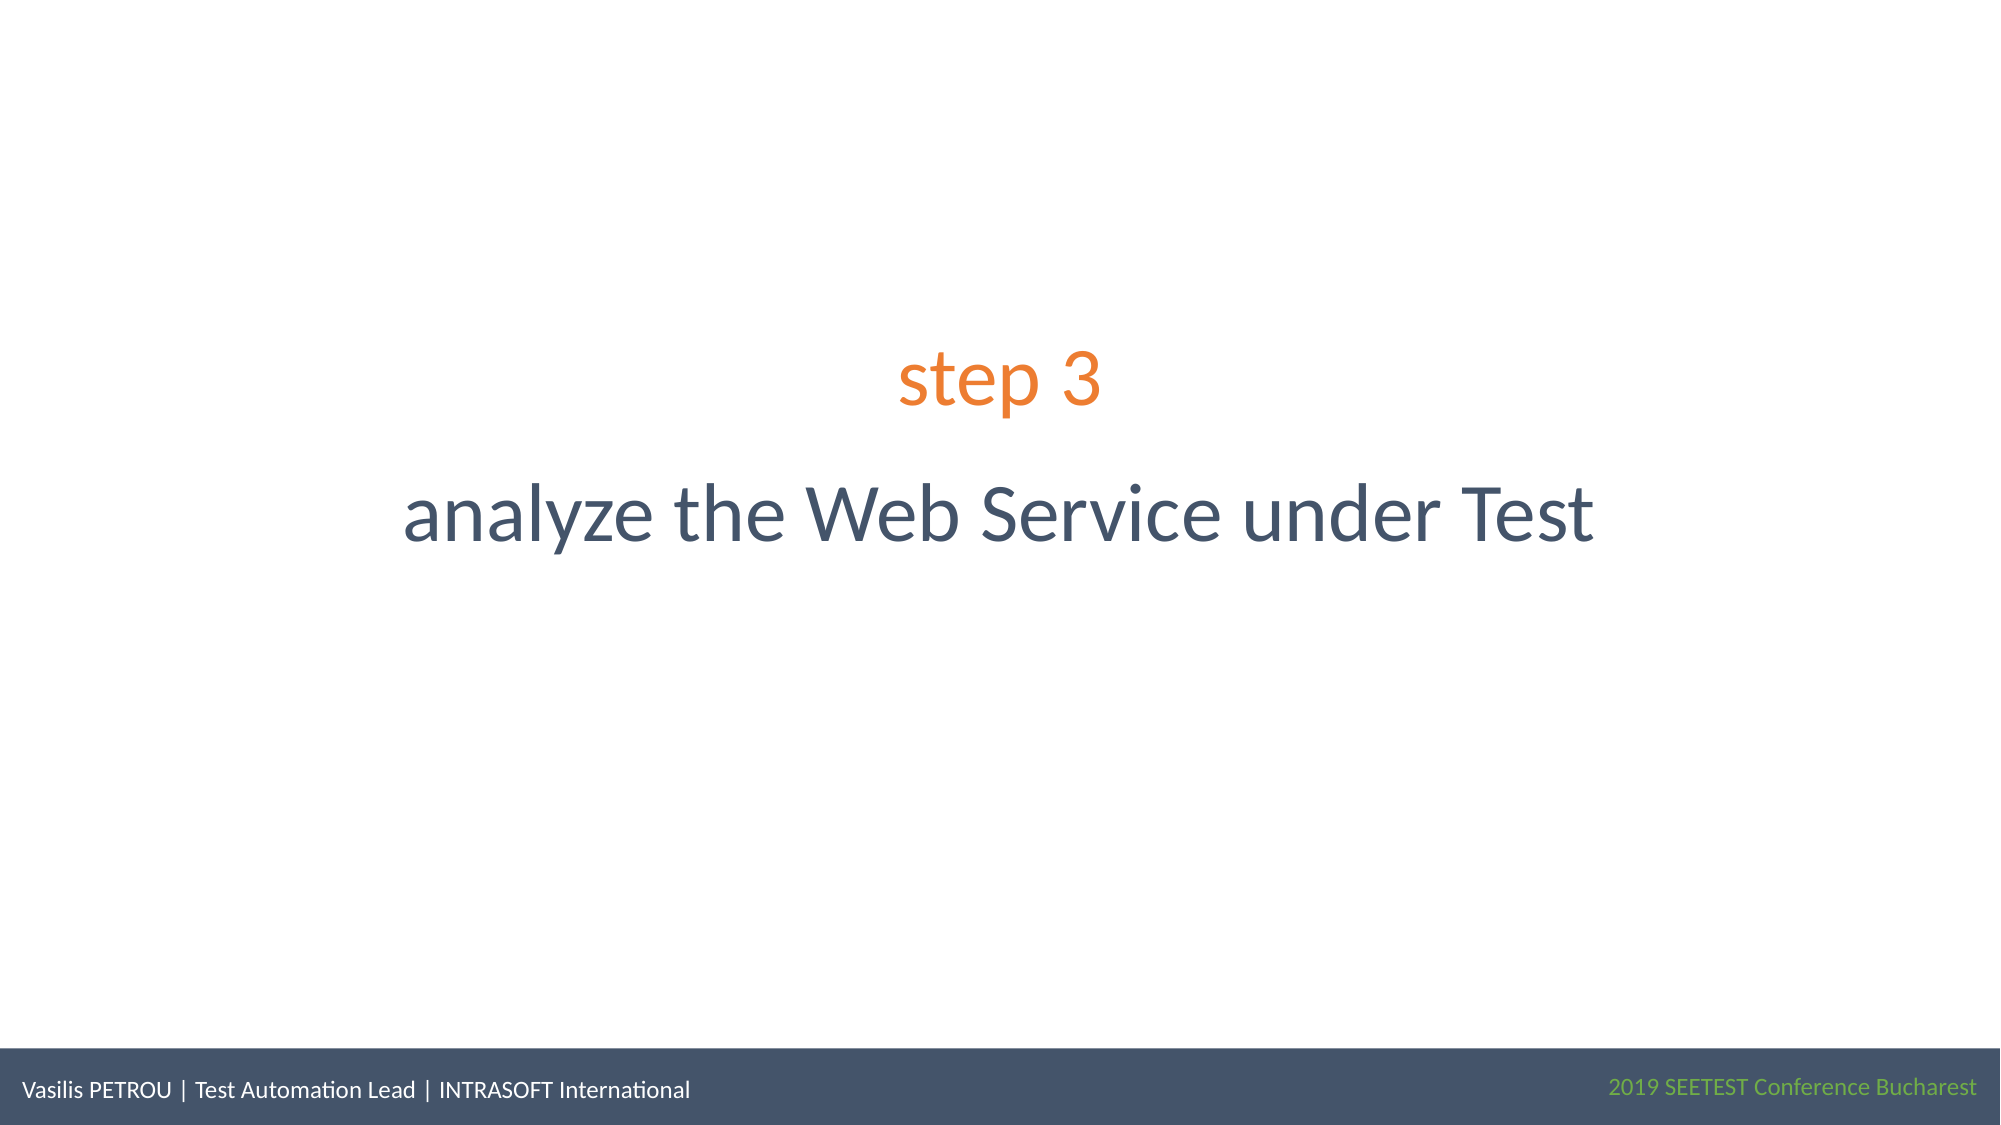

step 3
analyze the Web Service under Test

2019 SEETEST Conference Bucharest
Vasilis PETROU | Test Automation Lead | INTRASOFT International